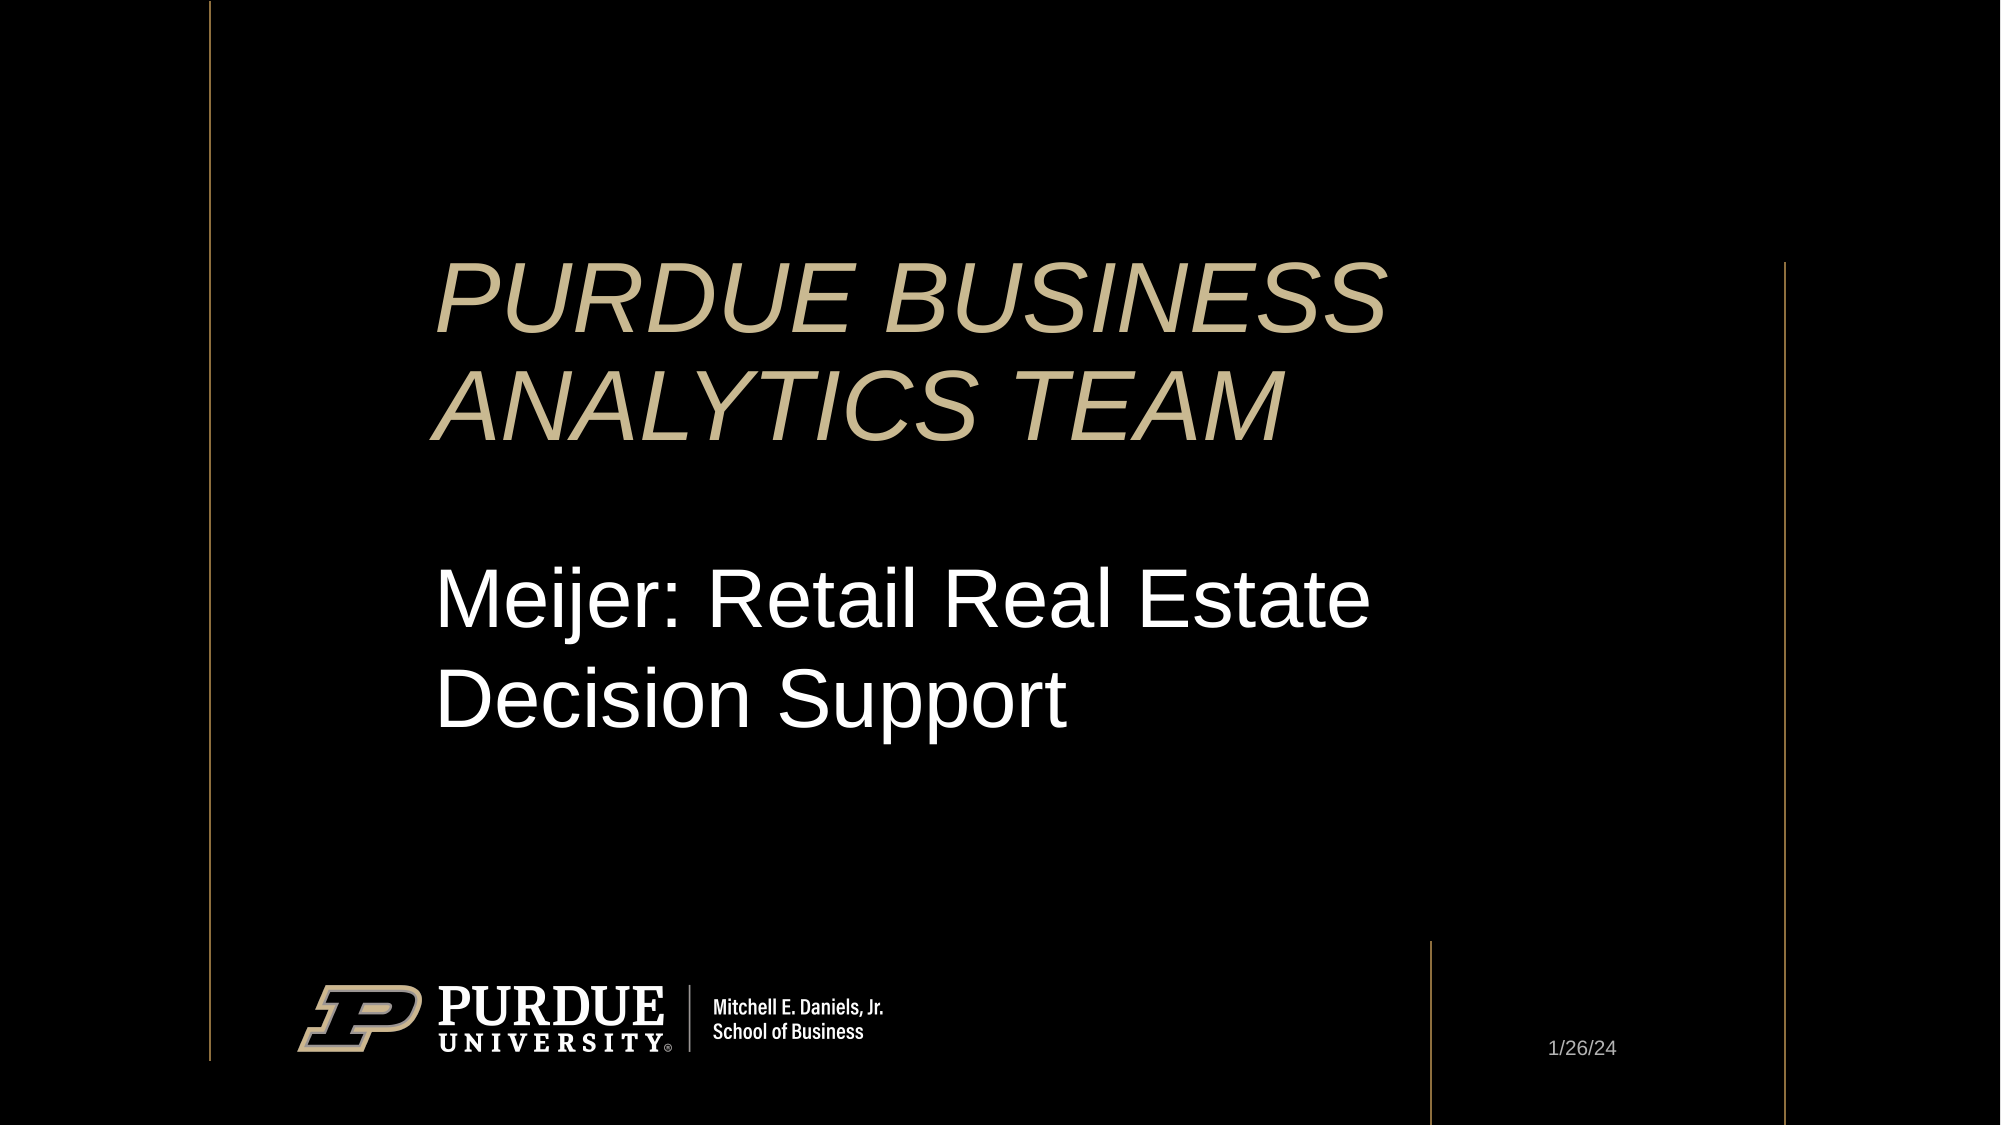

# Purdue business Analytics team
Meijer: Retail Real Estate Decision Support
1
1/26/24